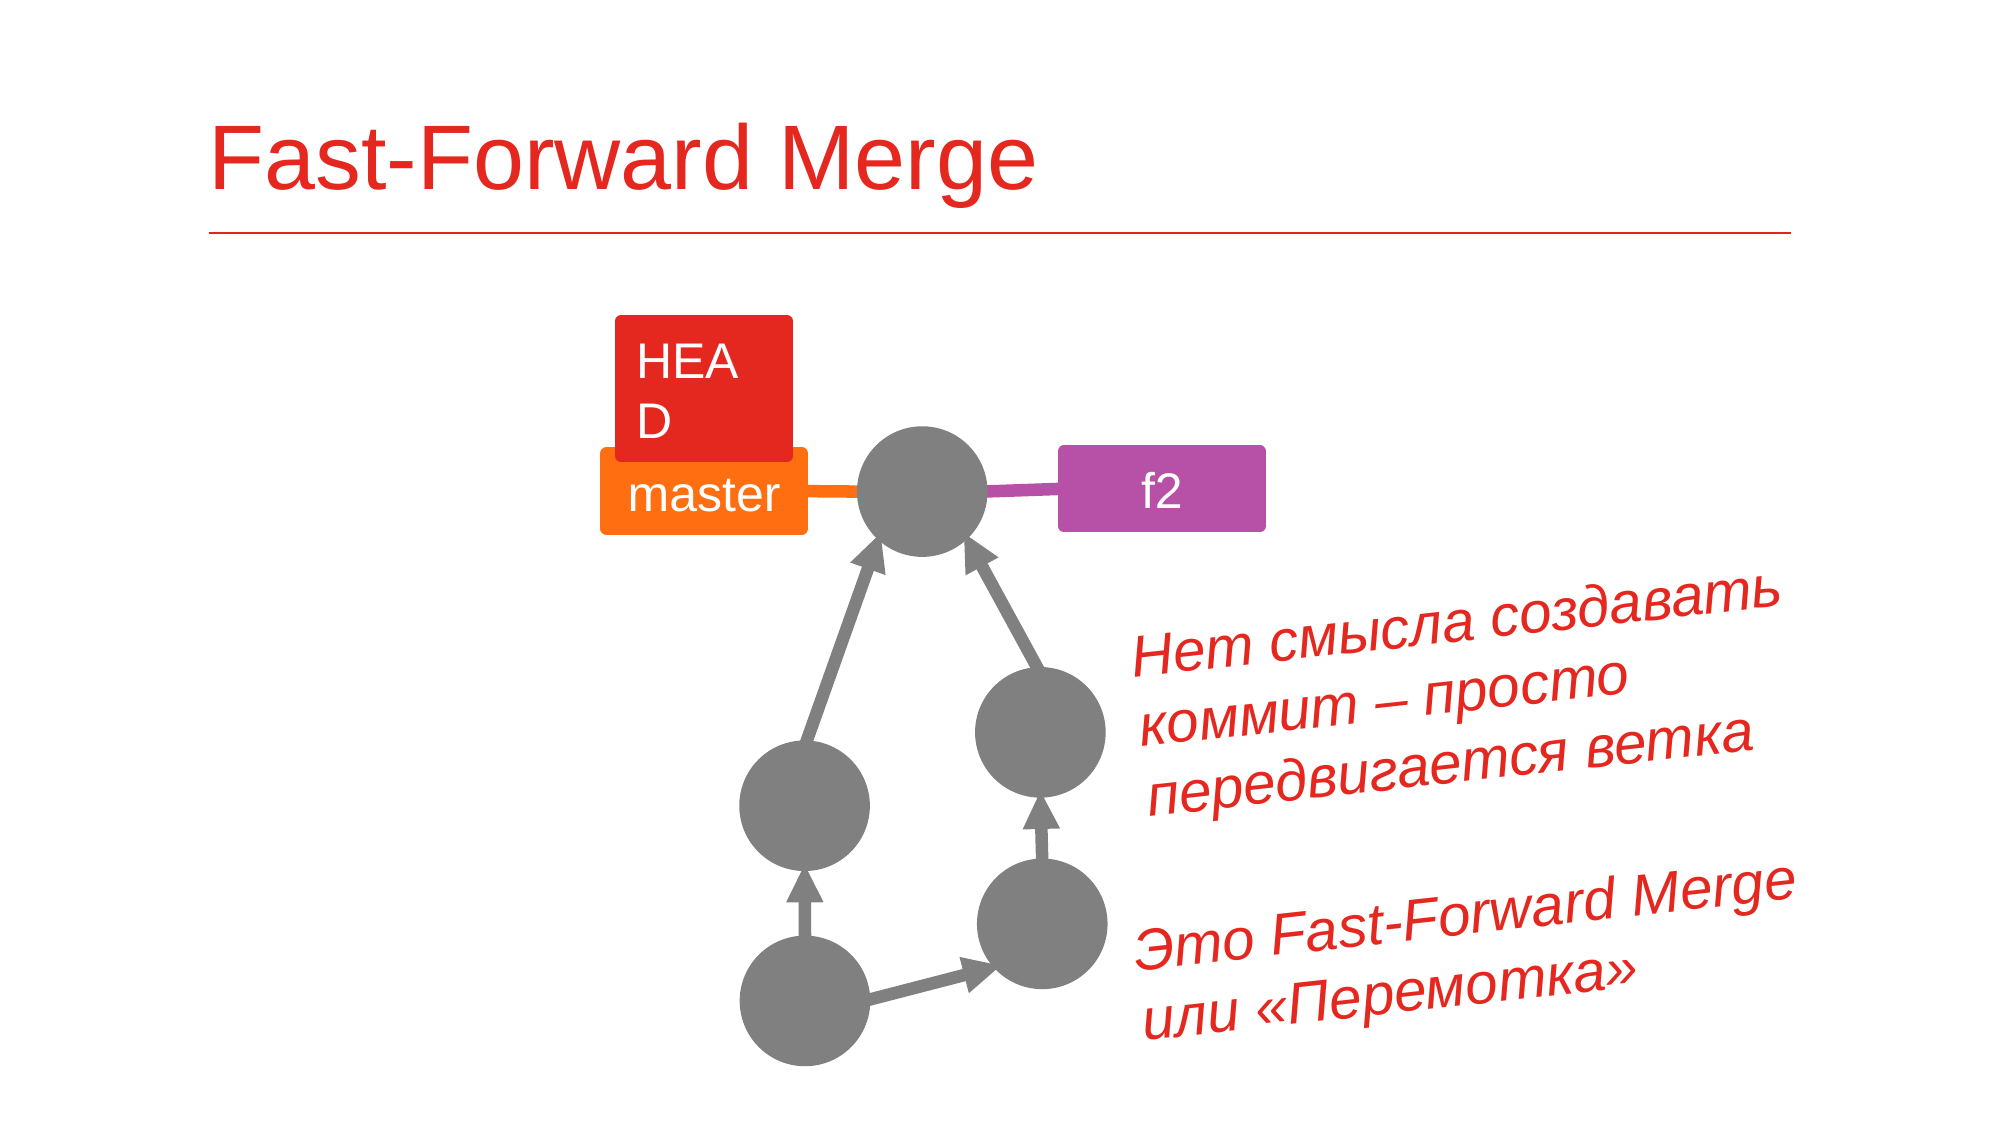

# Fast-Forward Merge
HEAD

f2
master
Нет смысла создавать коммит – просто передвигается ветка

Это Fast-Forward Merge
или «Перемотка»